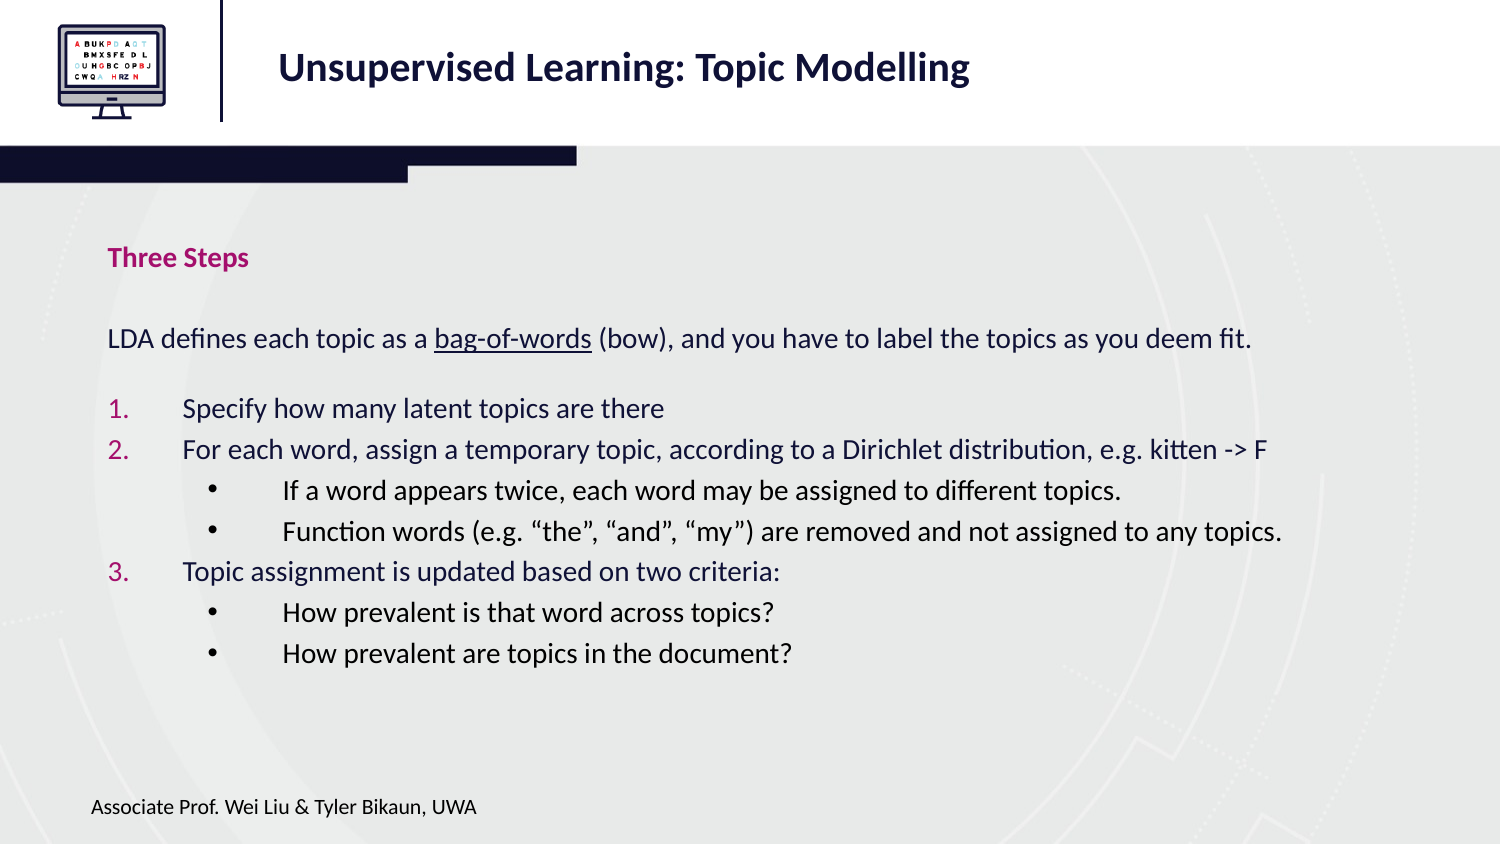

Unsupervised Learning: Topic Modelling
Three Steps

LDA defines each topic as a bag-of-words (bow), and you have to label the topics as you deem fit.

Specify how many latent topics are there
For each word, assign a temporary topic, according to a Dirichlet distribution, e.g. kitten -> F
If a word appears twice, each word may be assigned to different topics.
Function words (e.g. “the”, “and”, “my”) are removed and not assigned to any topics.
Topic assignment is updated based on two criteria:
How prevalent is that word across topics?
How prevalent are topics in the document?
Associate Prof. Wei Liu & Tyler Bikaun, UWA